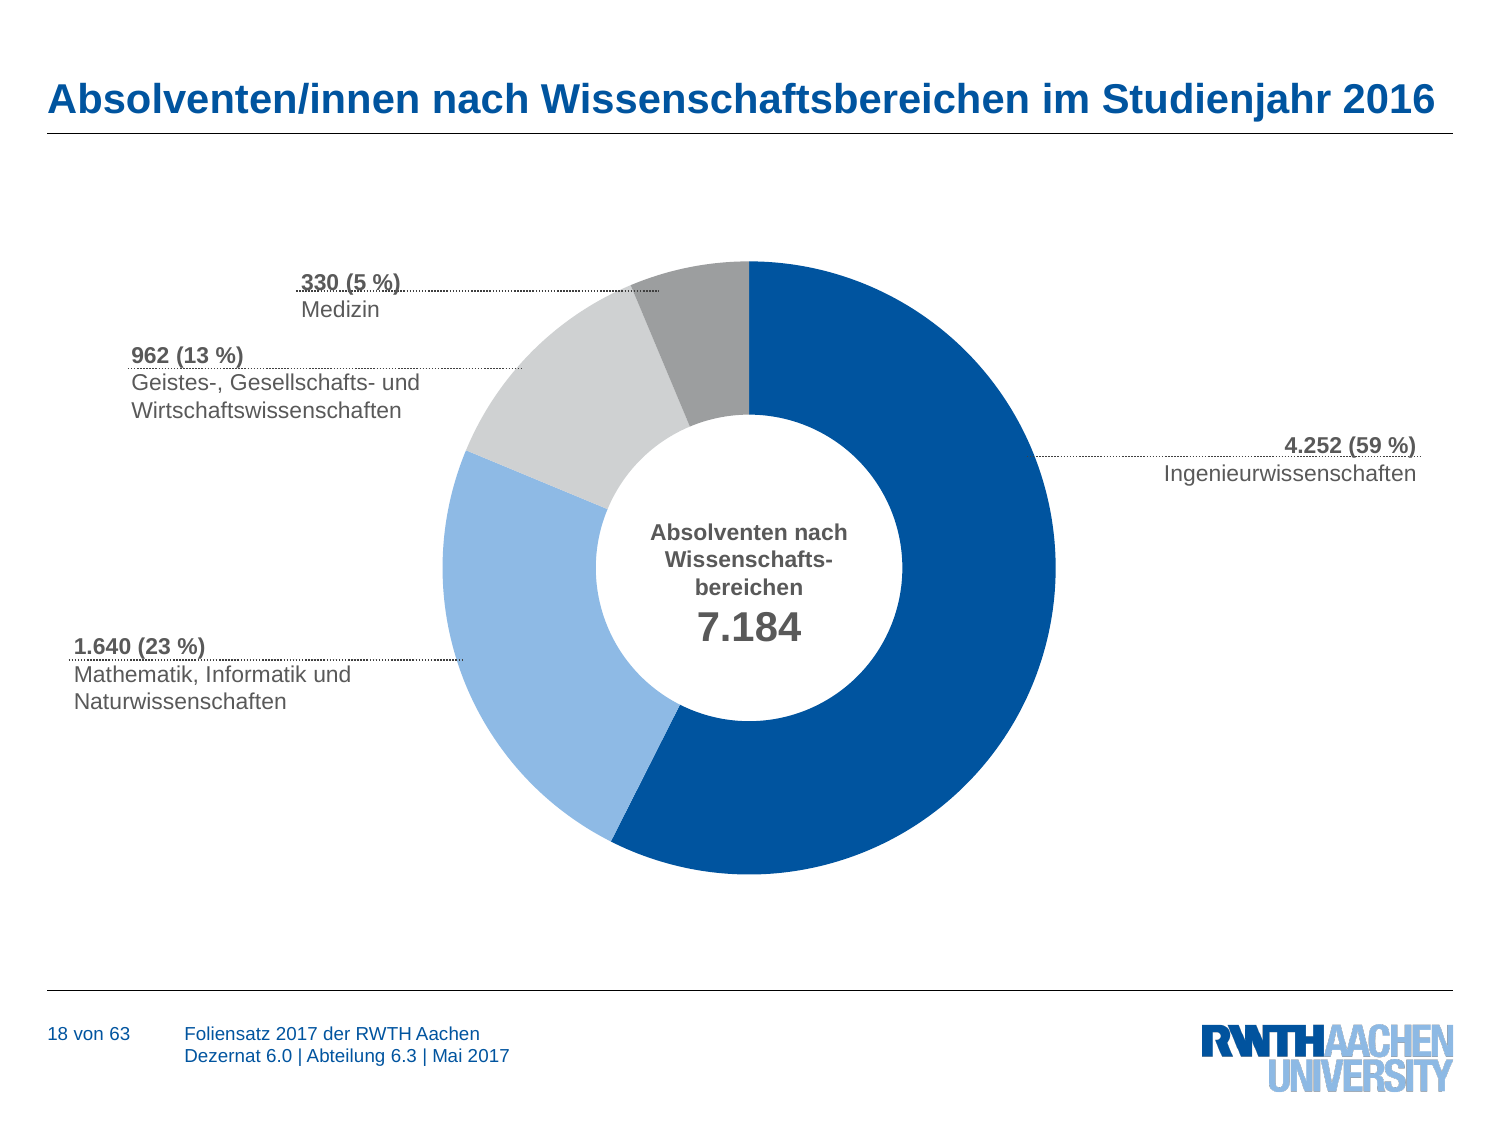

# Absolventen/innen nach Wissenschaftsbereichen im Studienjahr 2016

### Chart

| Category |  |
|---|---|
330 (5 %)
Medizin
962 (13 %)
Geistes-, Gesellschafts- und Wirtschaftswissenschaften
4.252 (59 %)
Ingenieurwissenschaften
Absolventen nach Wissenschafts-bereichen
7.184
1.640 (23 %)
Mathematik, Informatik und Naturwissenschaften
18 von 63